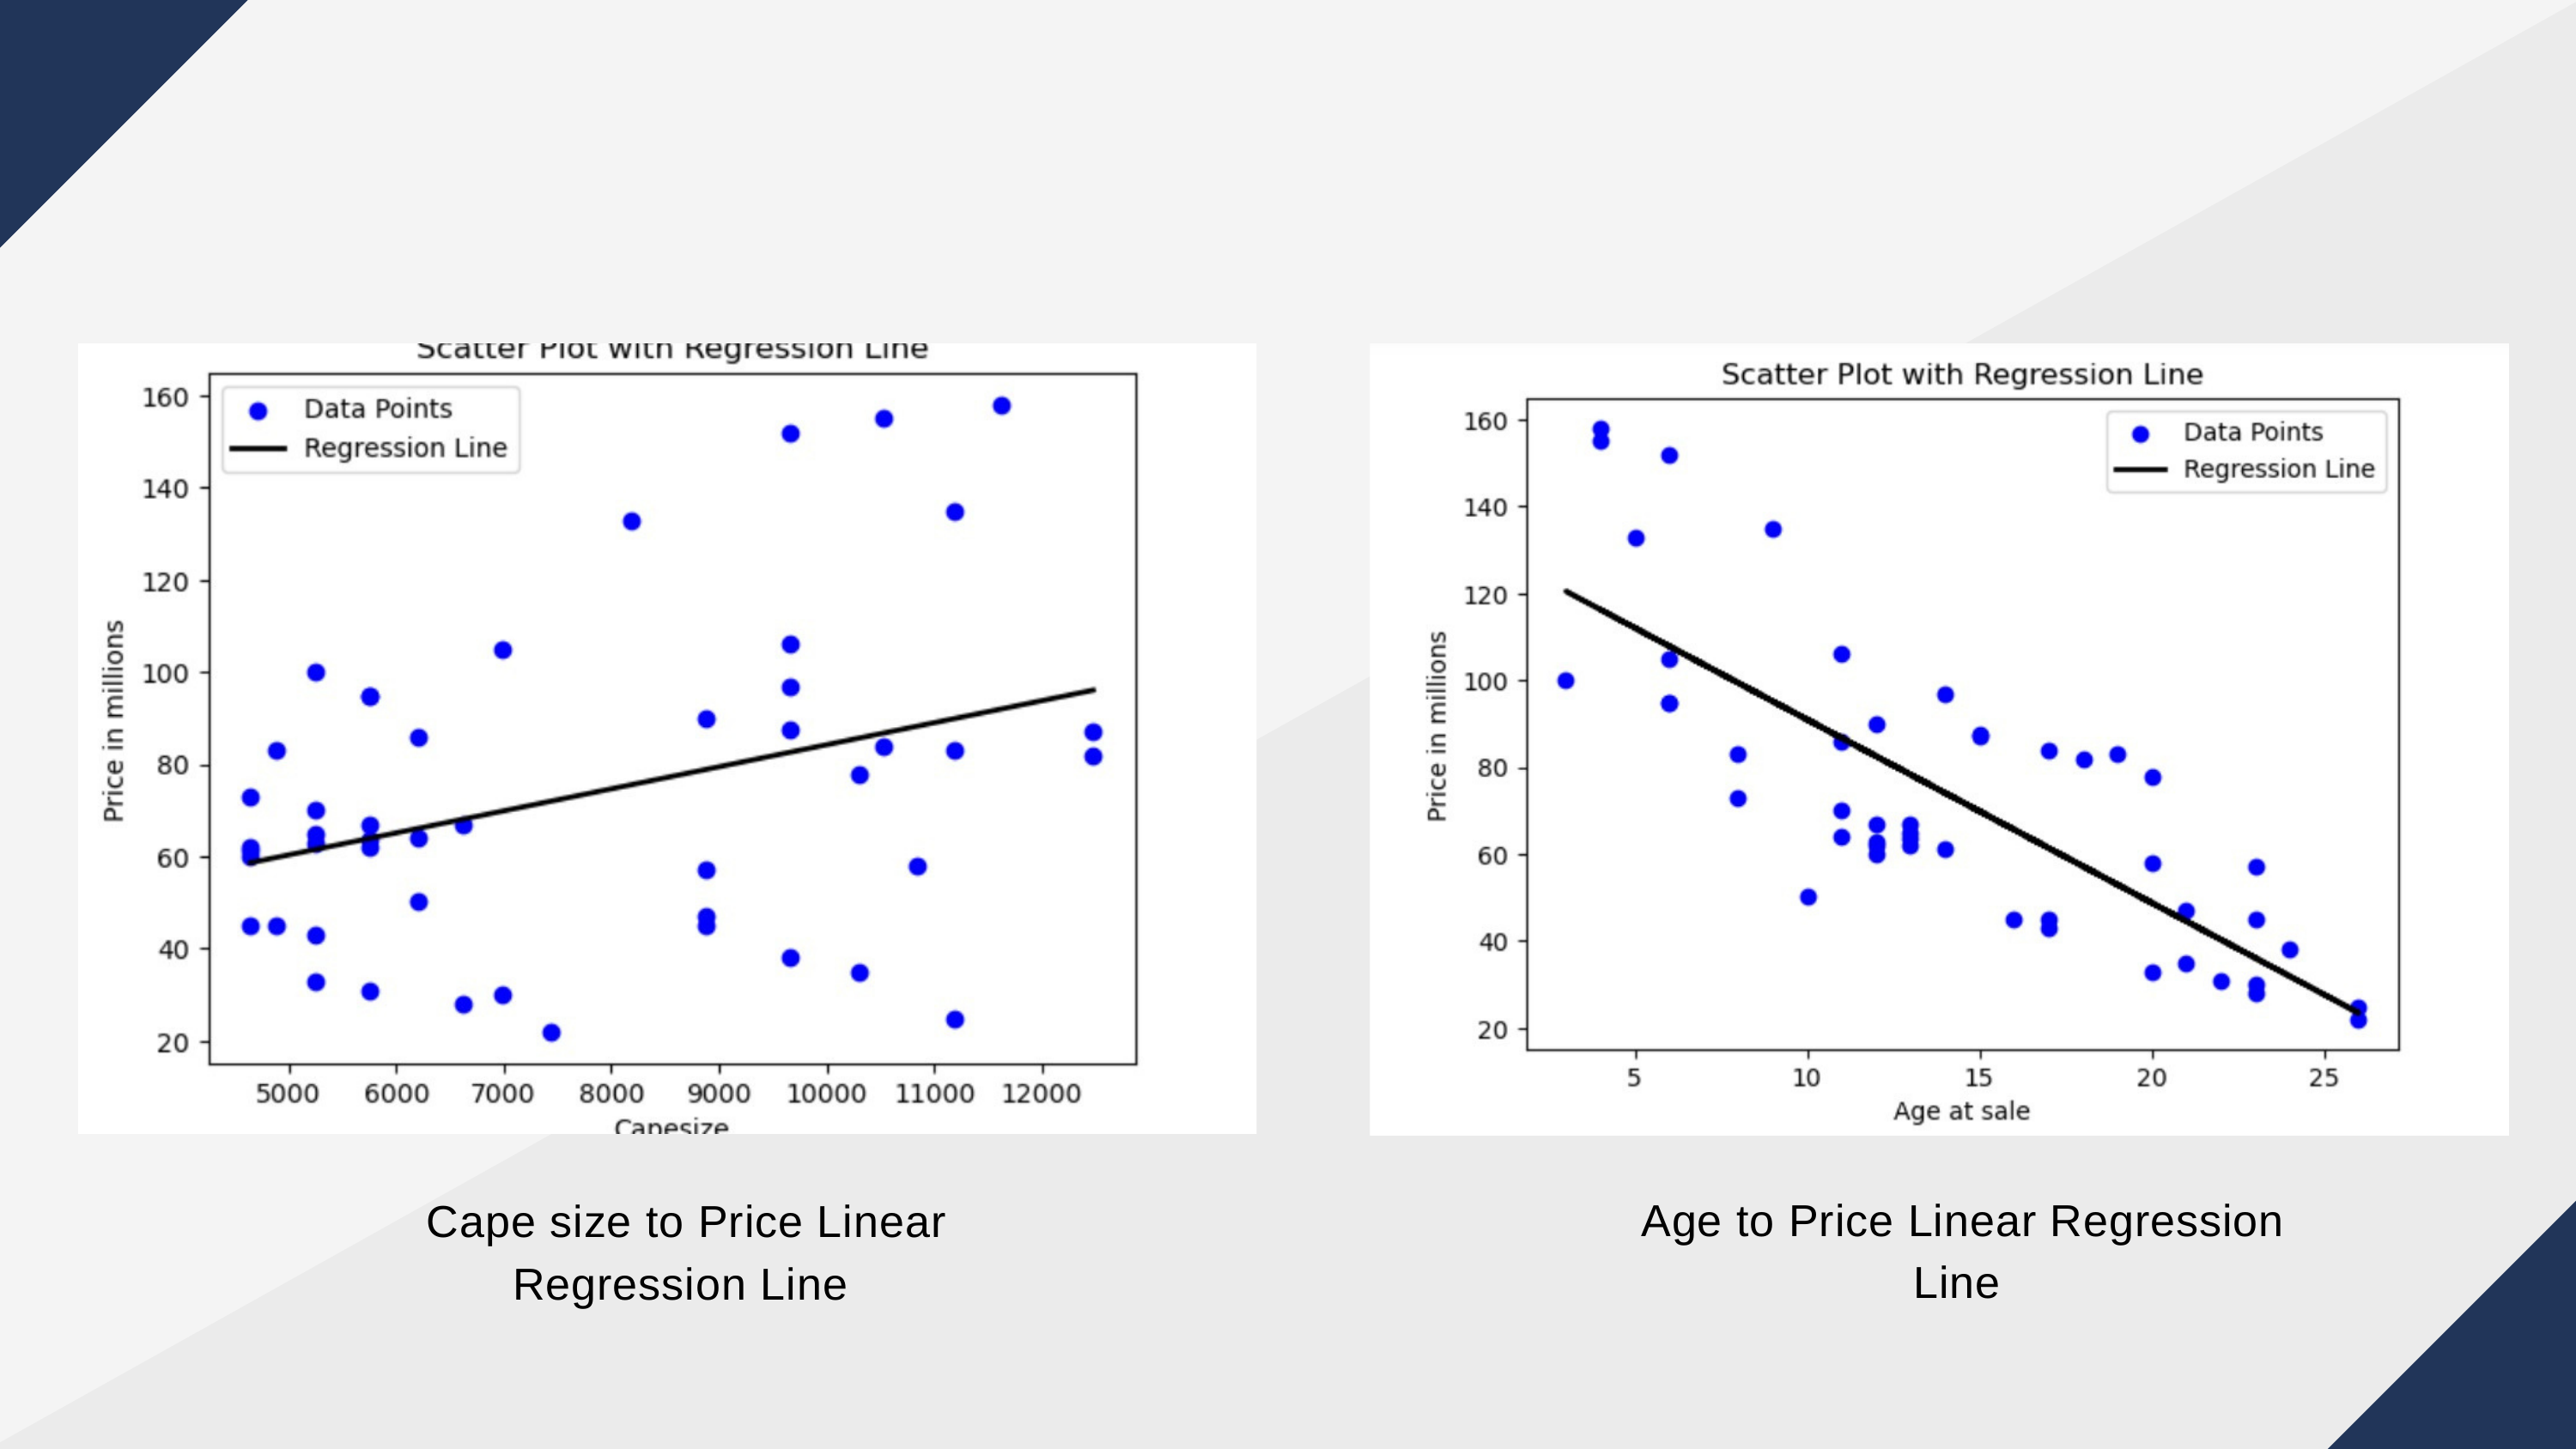

Age to Price Linear Regression Line
Cape size to Price Linear Regression Line